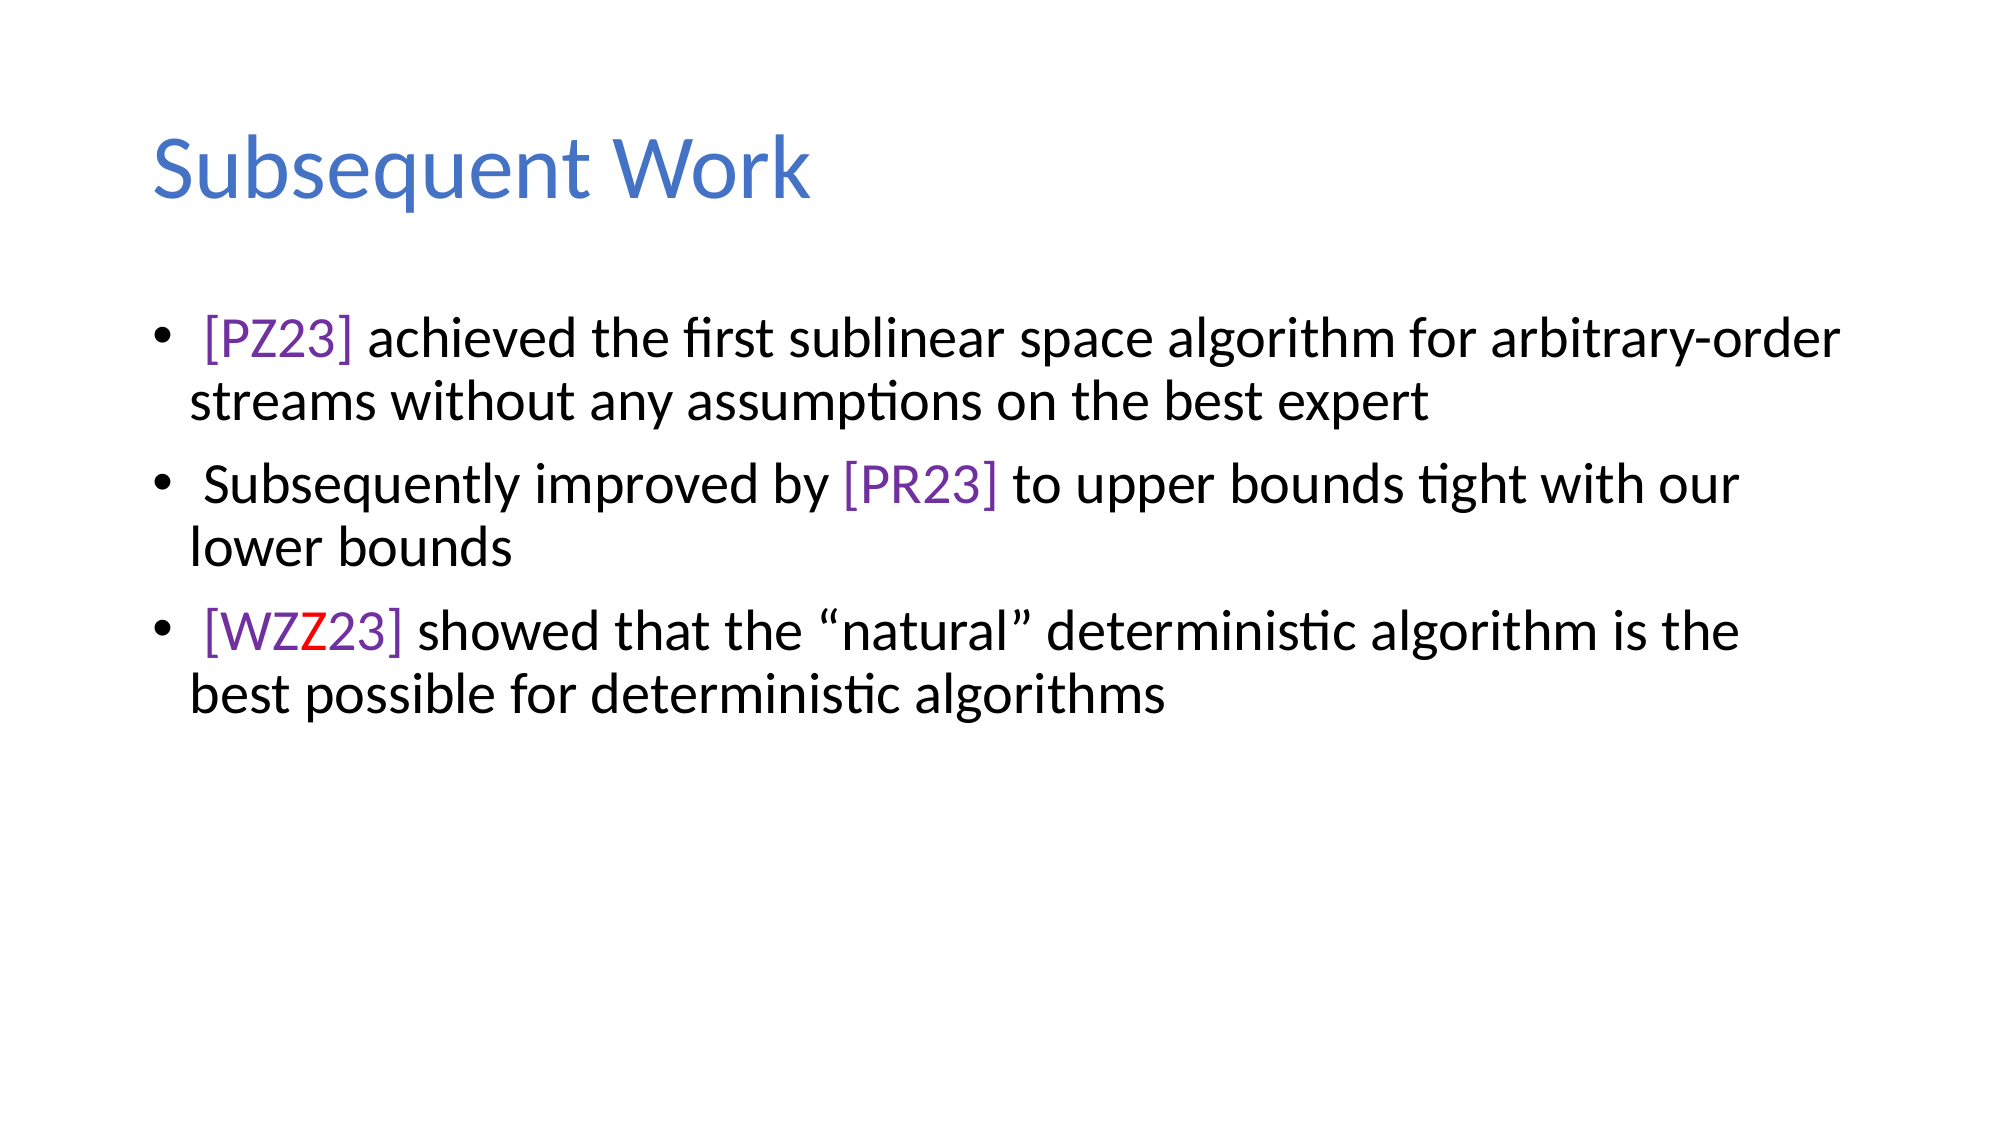

# Subsequent Work
 [PZ23] achieved the first sublinear space algorithm for arbitrary-order streams without any assumptions on the best expert
 Subsequently improved by [PR23] to upper bounds tight with our lower bounds
 [WZZ23] showed that the “natural” deterministic algorithm is the best possible for deterministic algorithms